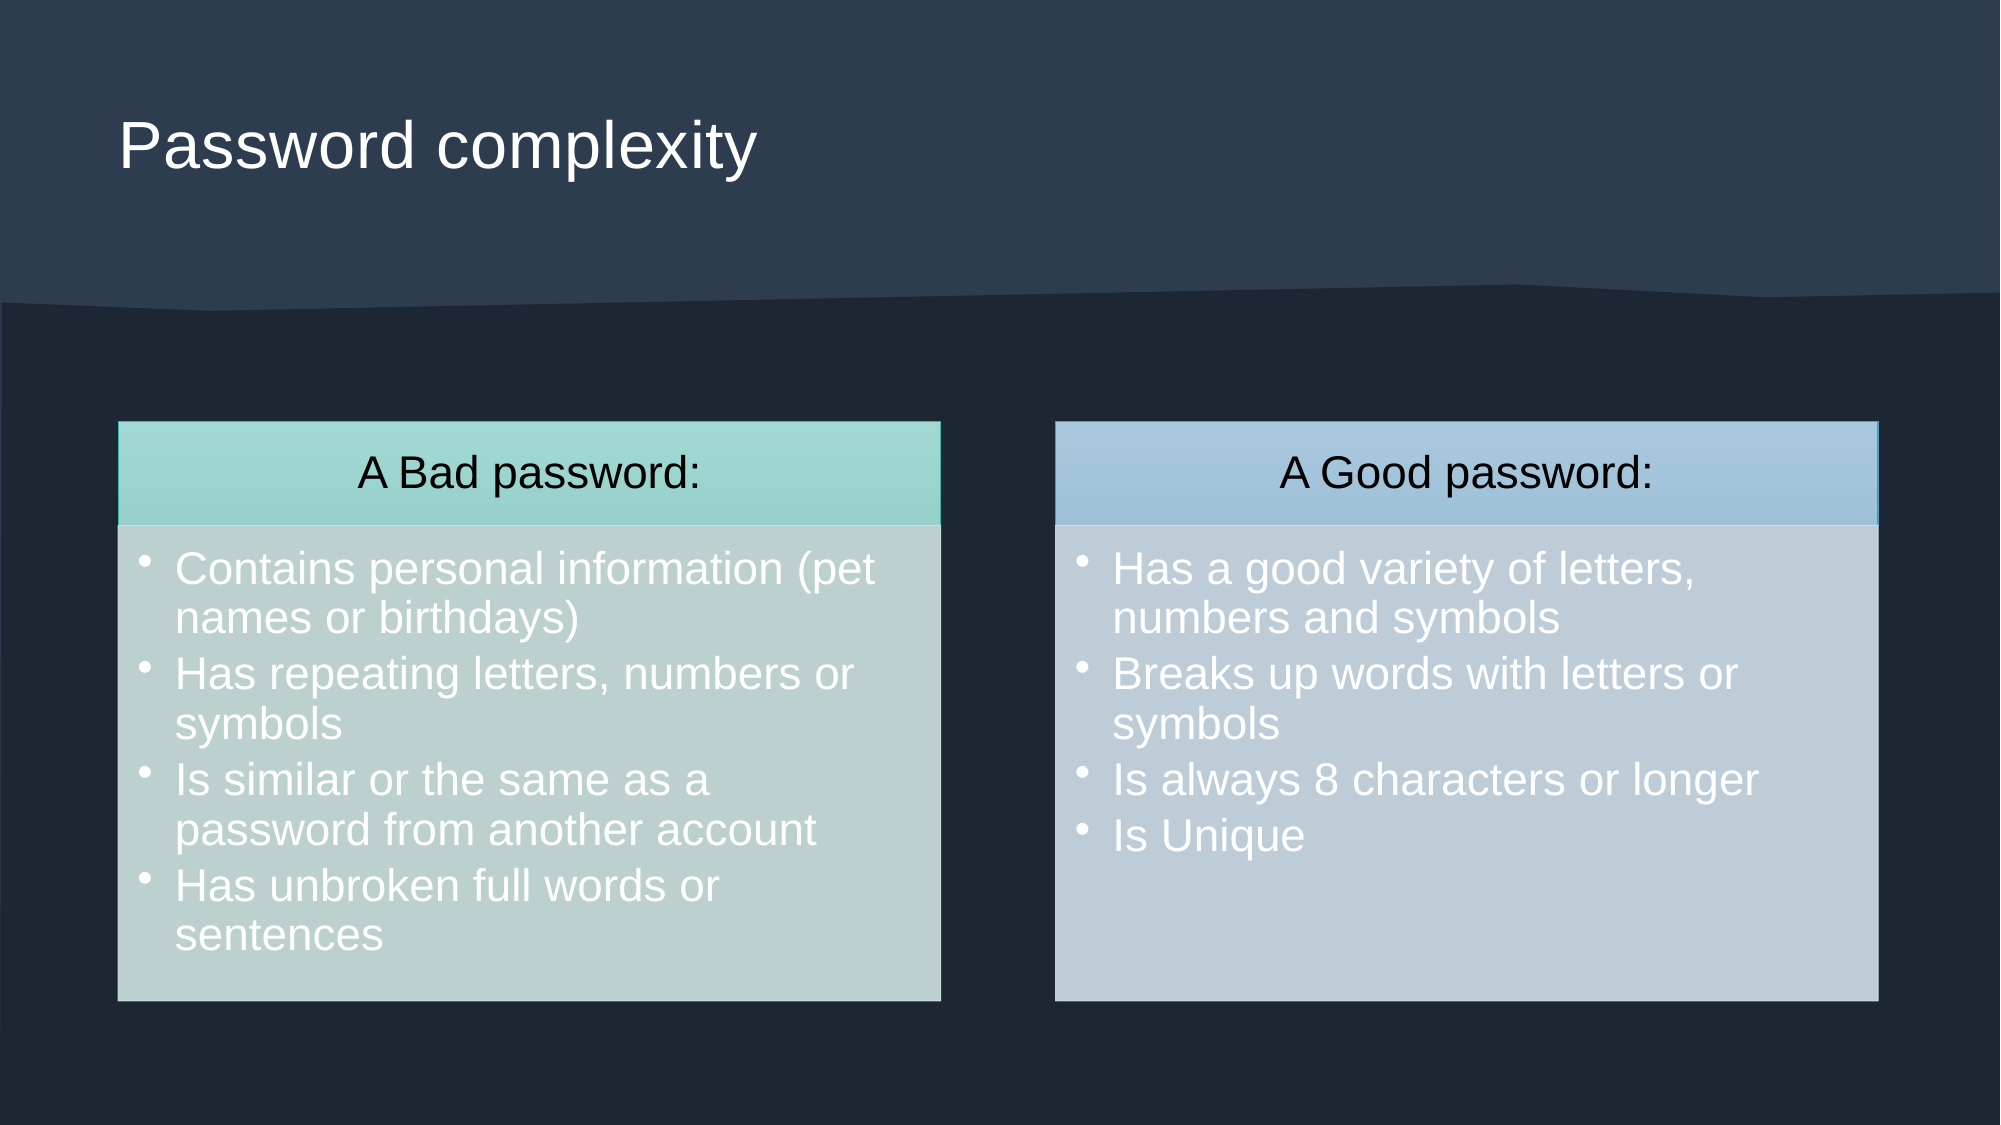

# Password complexity

A Bad password:
Contains personal information (pet names or birthdays)
Has repeating letters, numbers or symbols
Is similar or the same as a password from another account
Has unbroken full words or sentences
A Good password:
Has a good variety of letters, numbers and symbols
Breaks up words with letters or symbols
Is always 8 characters or longer
Is Unique